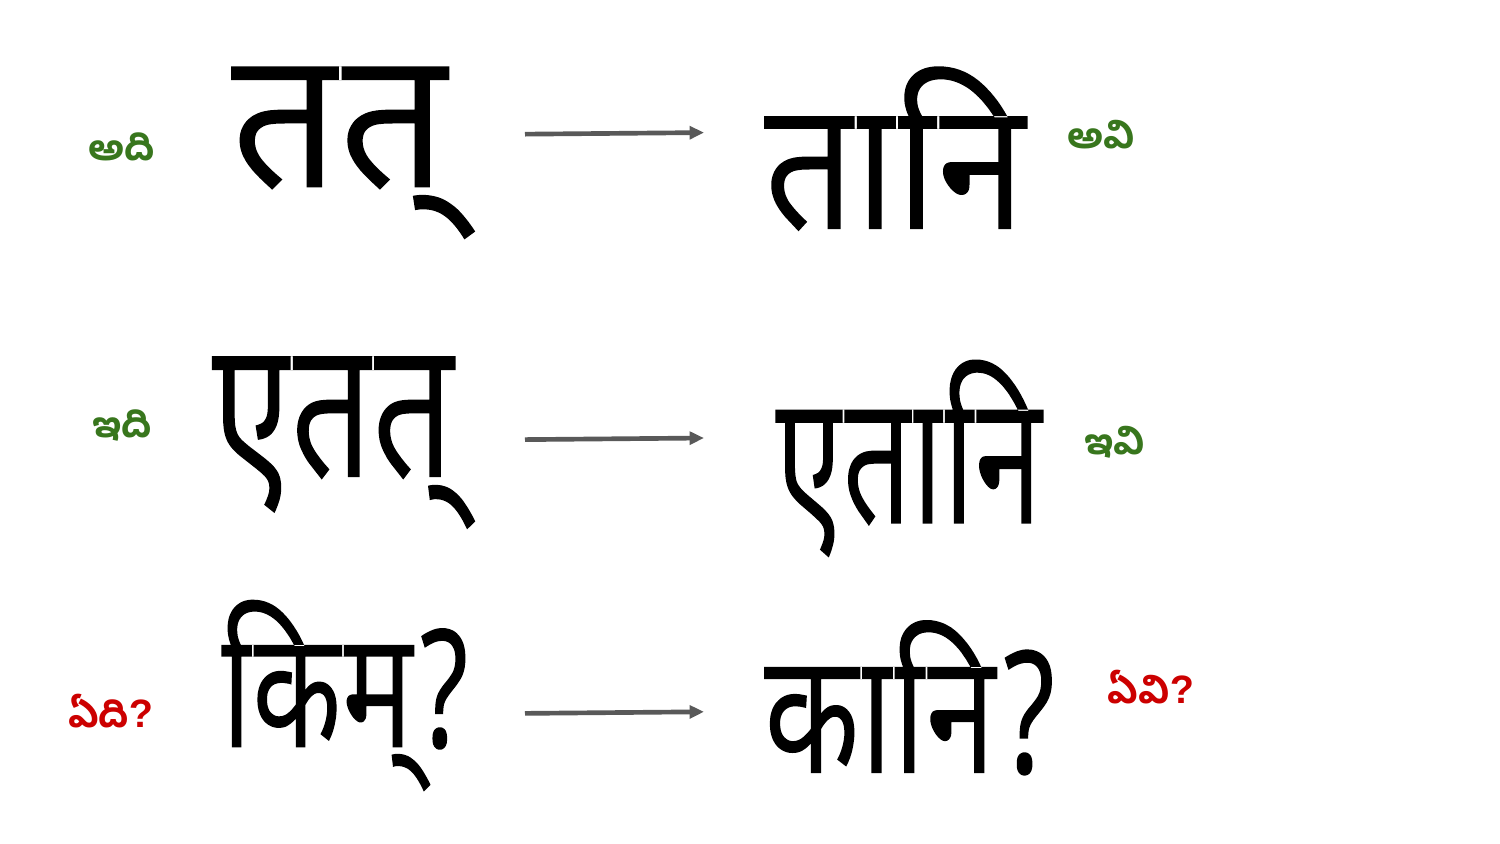

तत्
तानि
అవి
అది
एतत्
एतानि
ఇది
ఇవి
किम्?
कानि?
ఏవి?
ఏది?